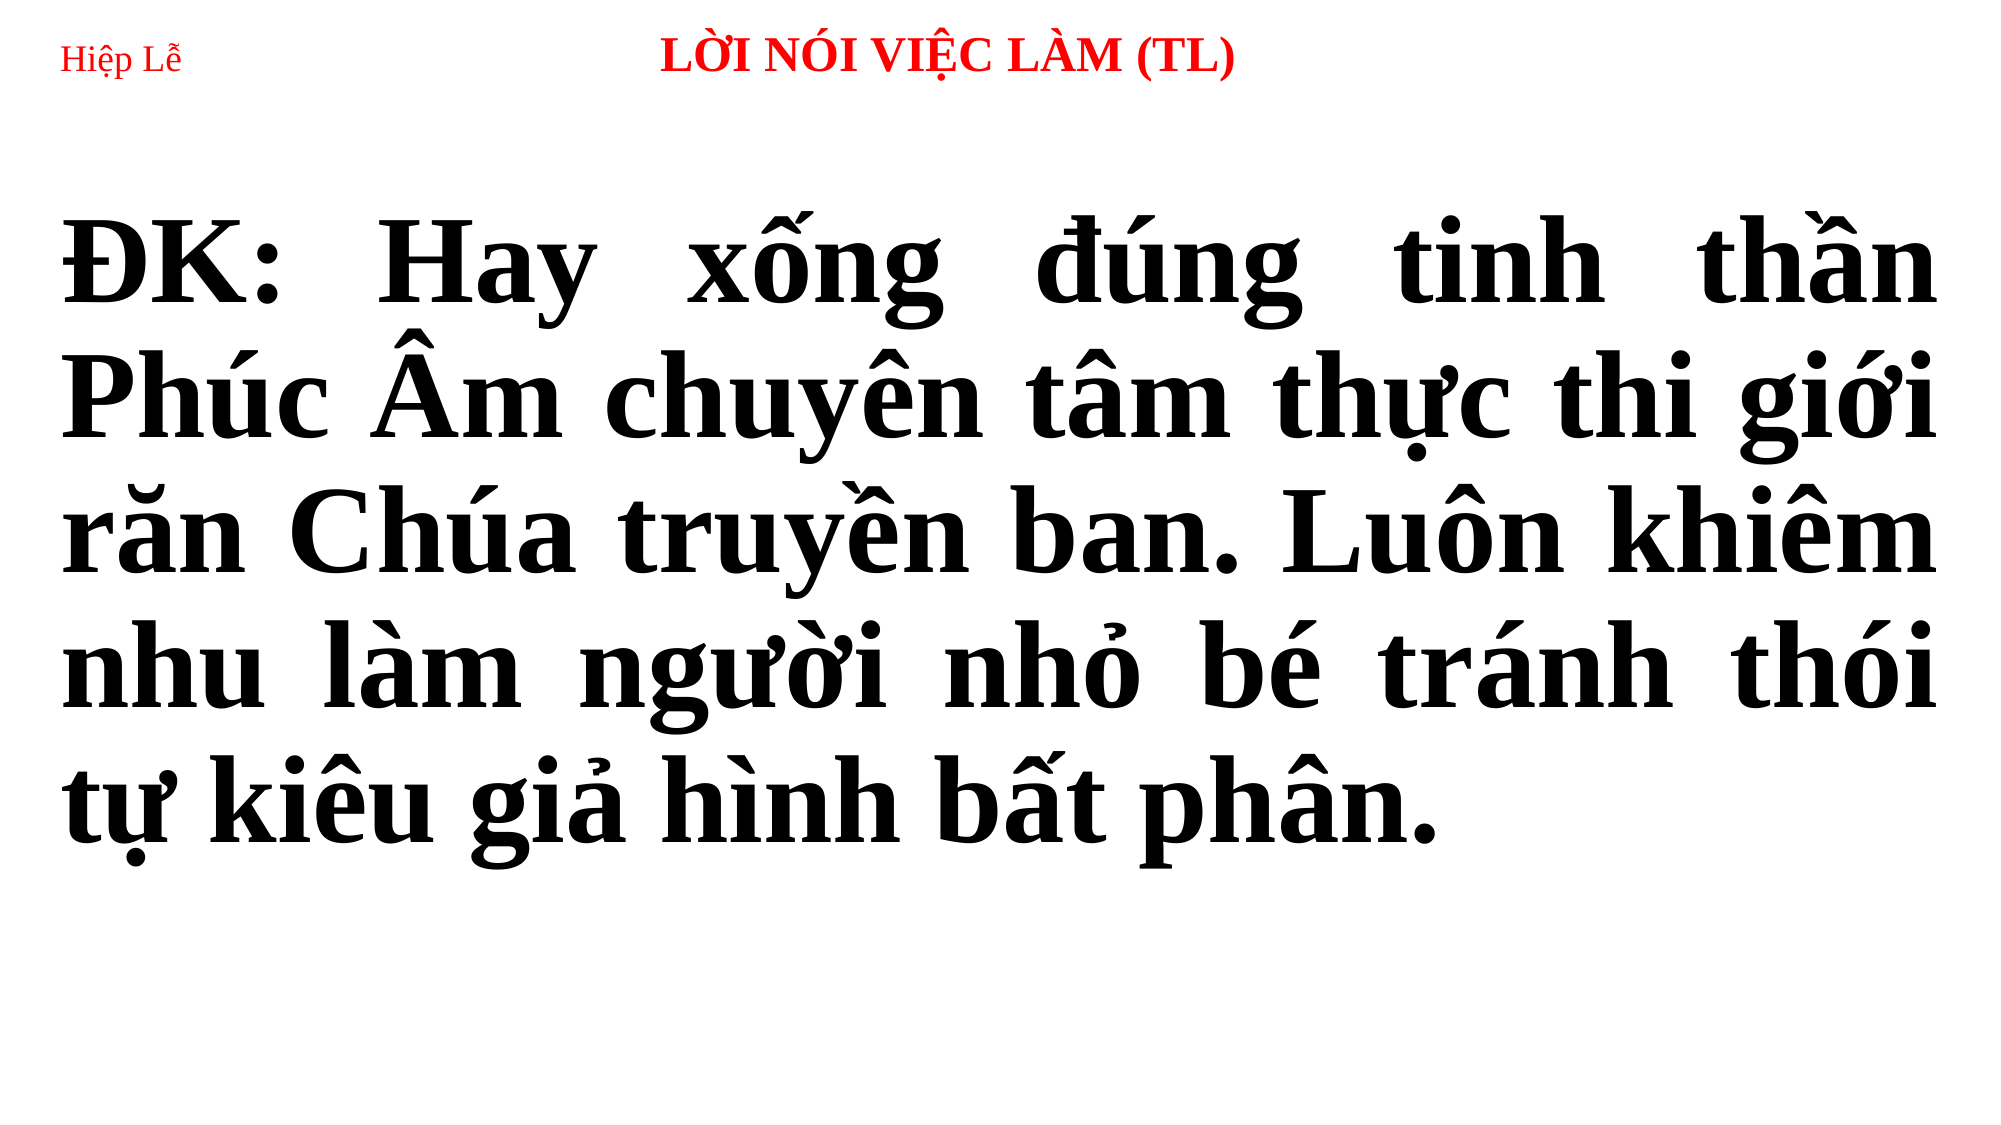

# Hiệp Lễ                                      	LỜI NÓI VIỆC LÀM (TL)
ĐK: Hay xống đúng tinh thần Phúc Âm chuyên tâm thực thi giới răn Chúa truyền ban. Luôn khiêm nhu làm người nhỏ bé tránh thói tự kiêu giả hình bất phân.